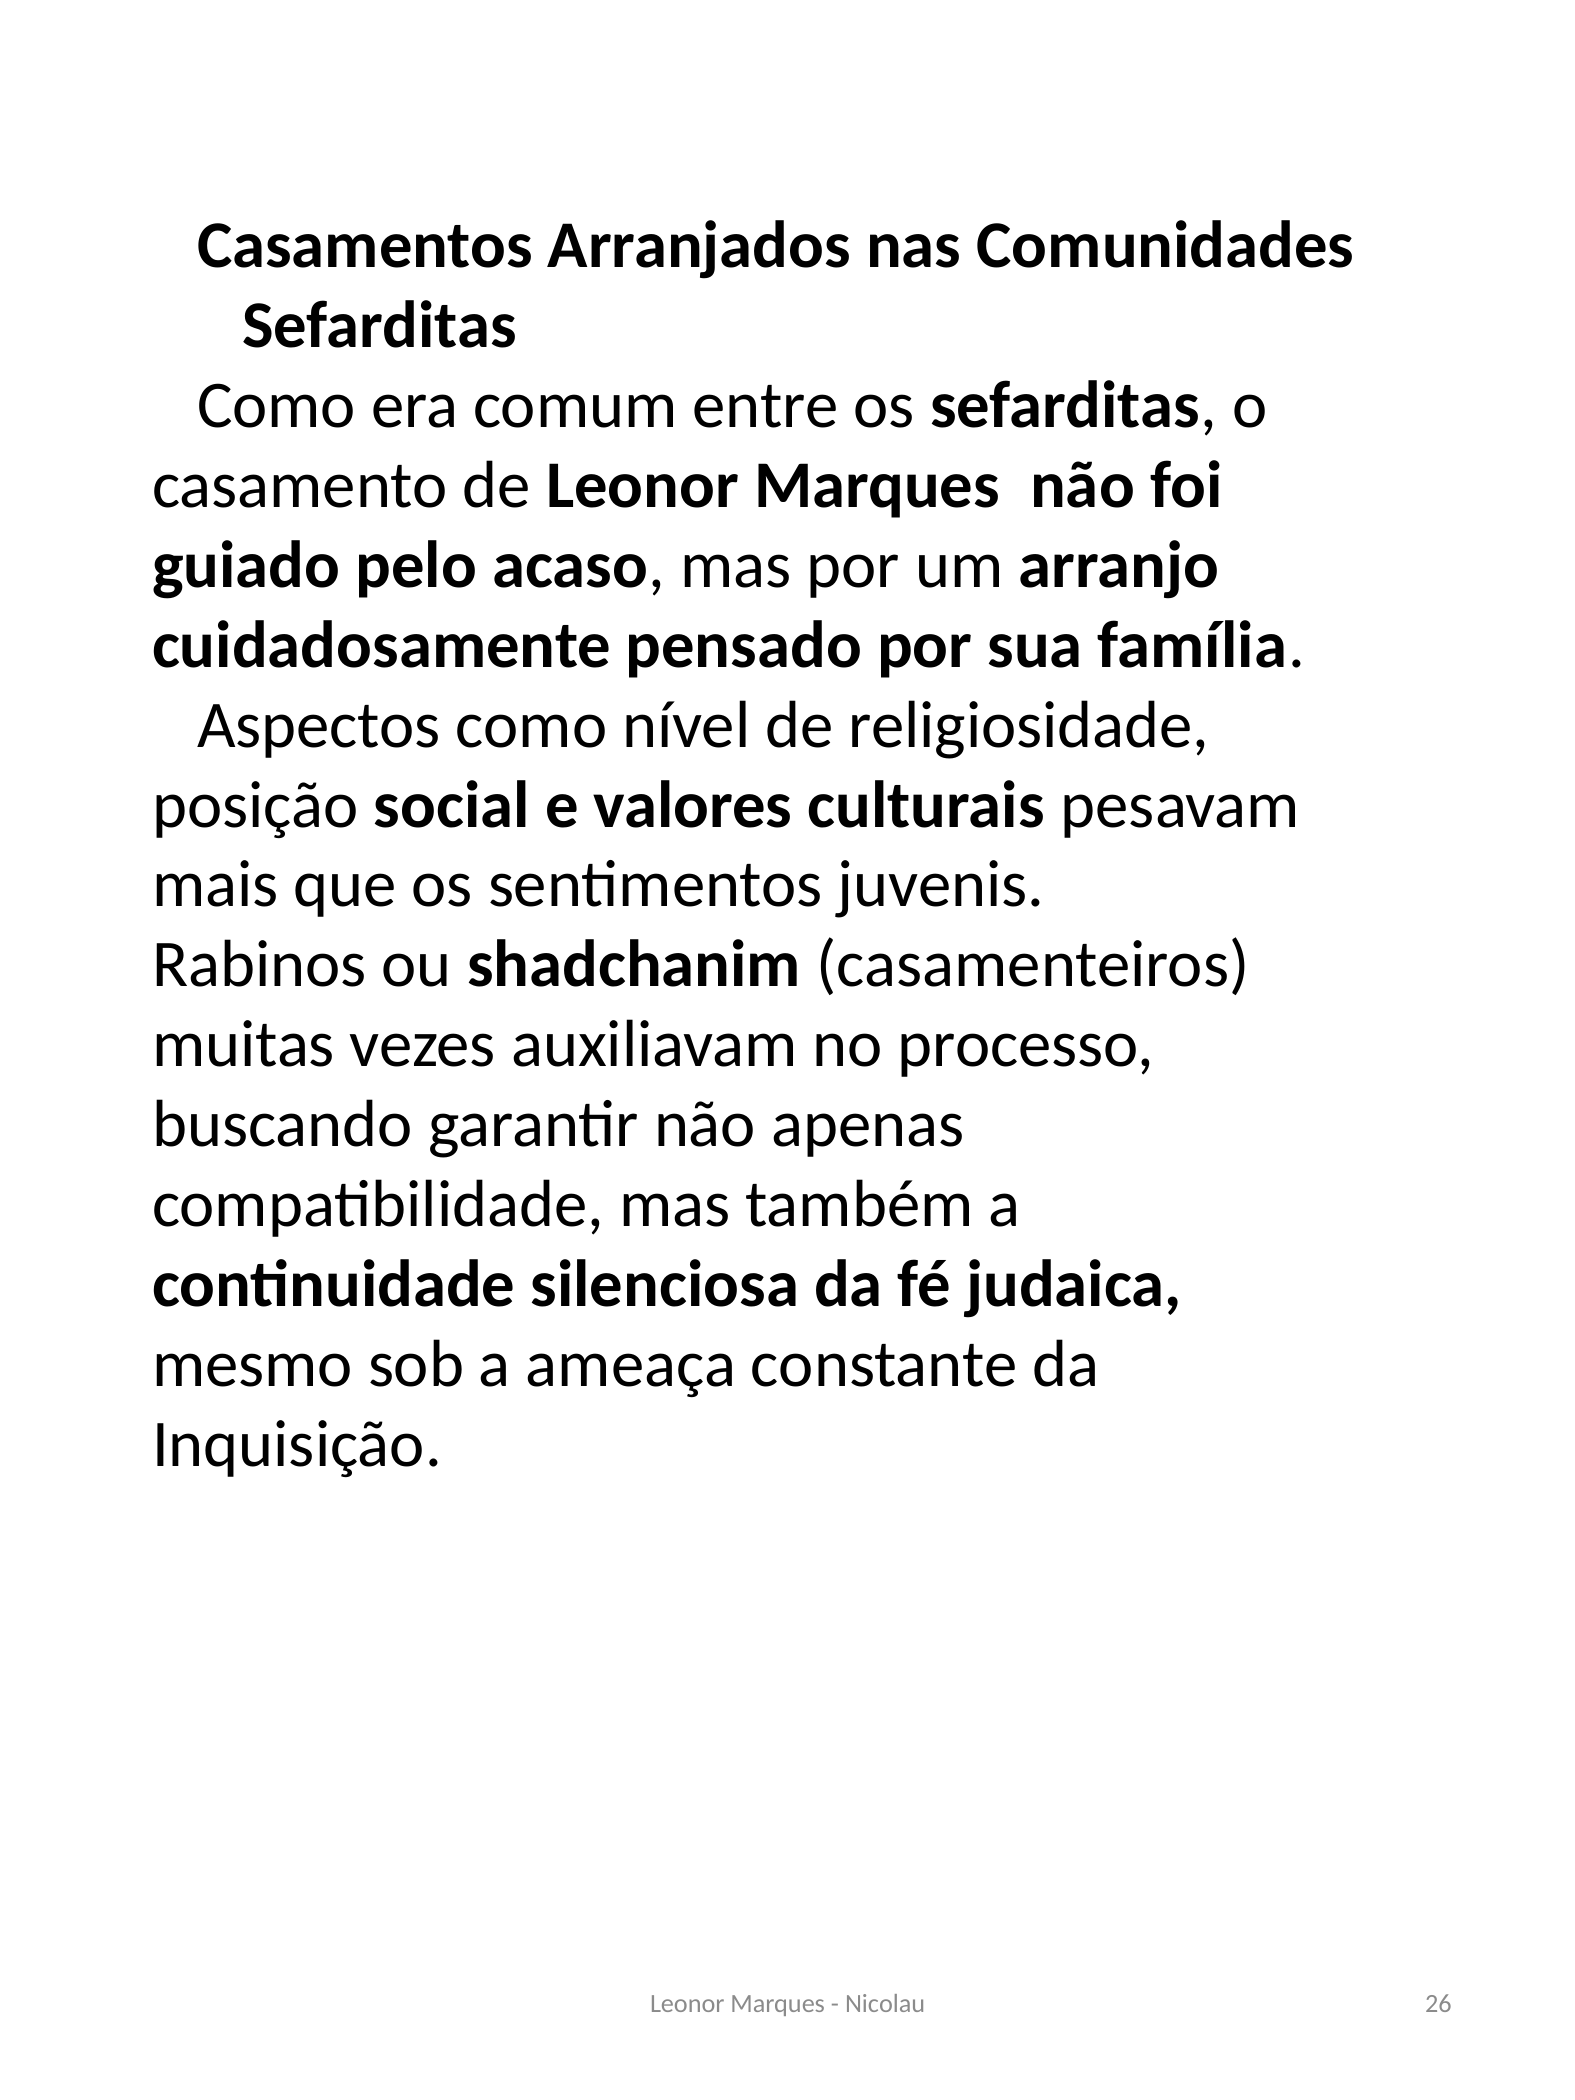

Casamentos Arranjados nas Comunidades        Sefarditas
   Como era comum entre os sefarditas, o casamento de Leonor Marques  não foi guiado pelo acaso, mas por um arranjo cuidadosamente pensado por sua família.
   Aspectos como nível de religiosidade, posição social e valores culturais pesavam mais que os sentimentos juvenis.
Rabinos ou shadchanim (casamenteiros) muitas vezes auxiliavam no processo, buscando garantir não apenas compatibilidade, mas também a continuidade silenciosa da fé judaica, mesmo sob a ameaça constante da Inquisição.
Leonor Marques - Nicolau
26